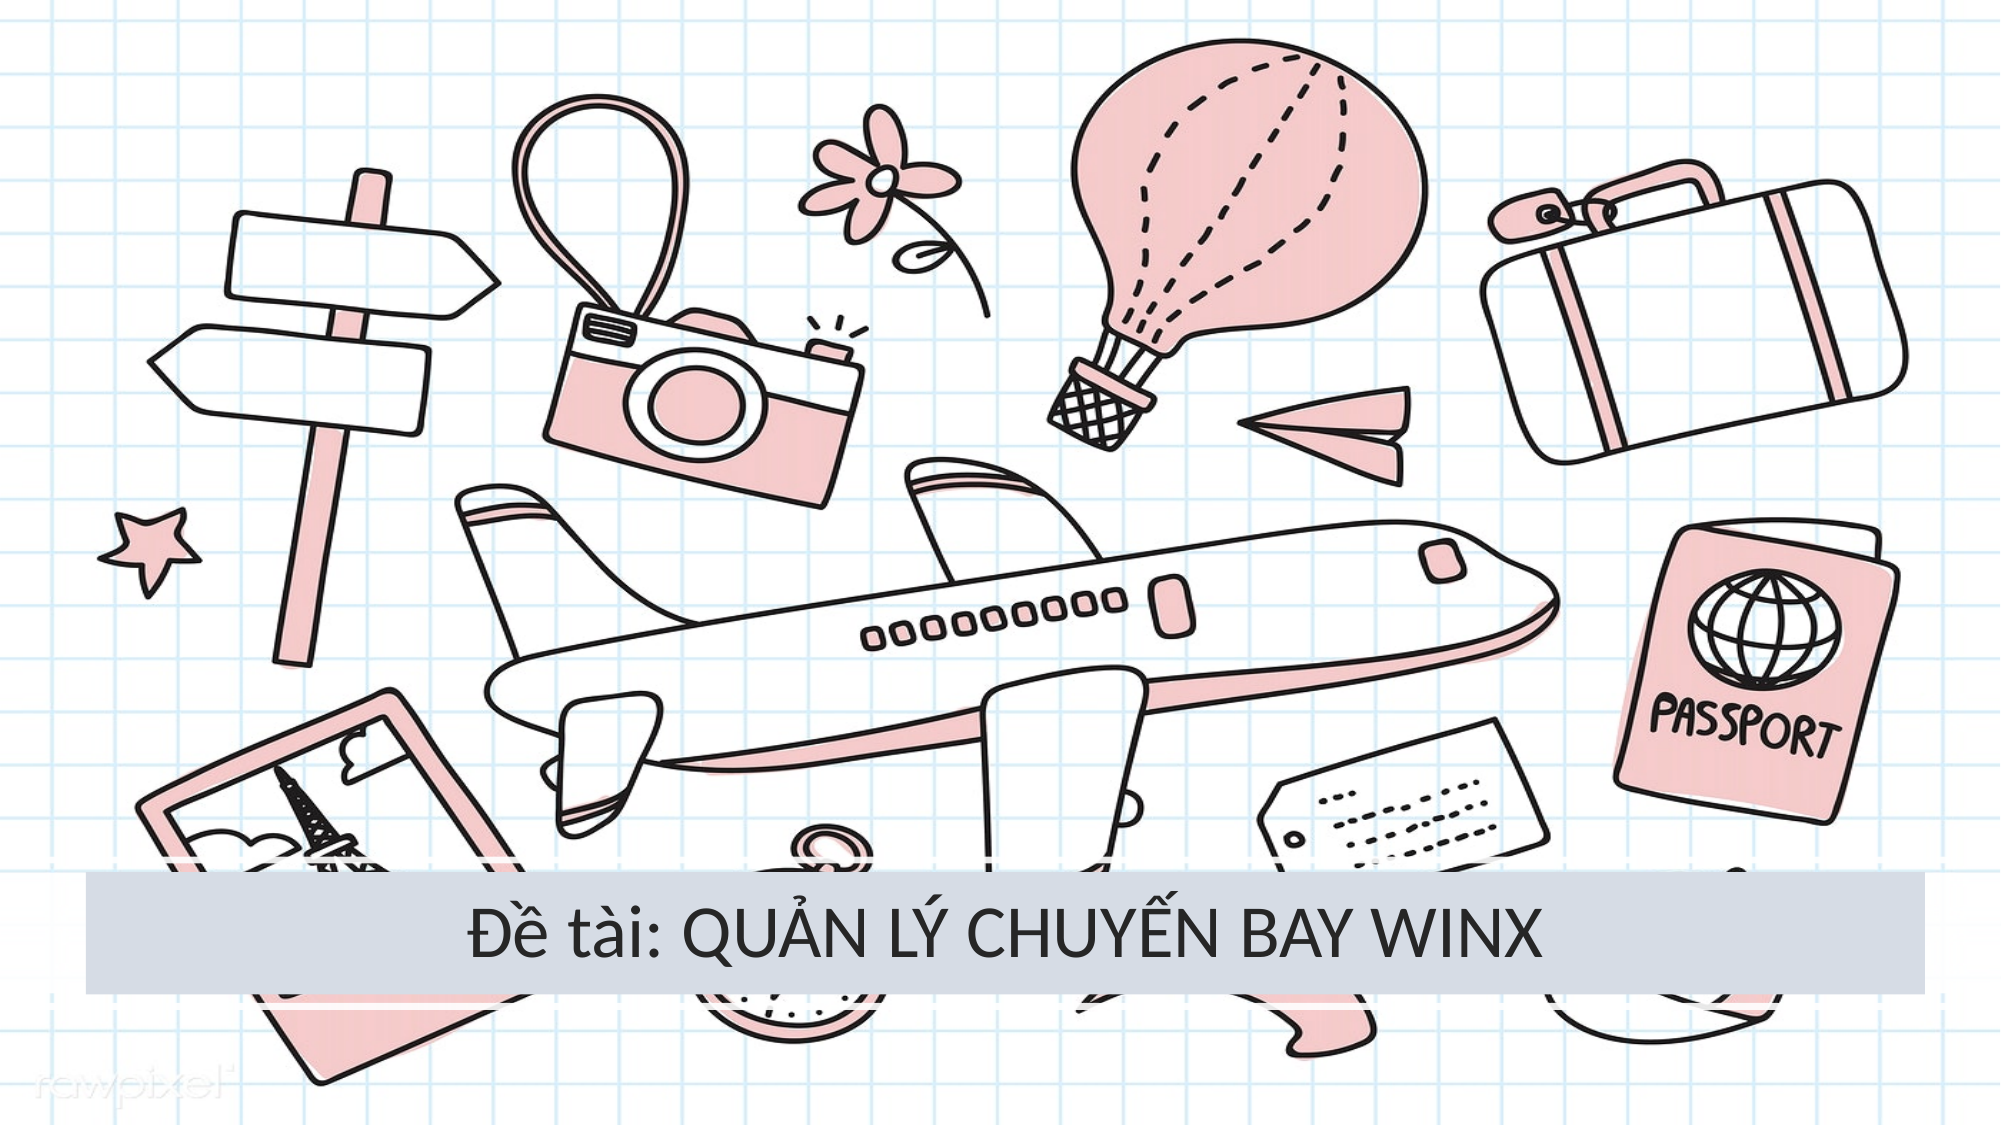

# Đề tài: QUẢN LÝ CHUYẾN BAY WINX